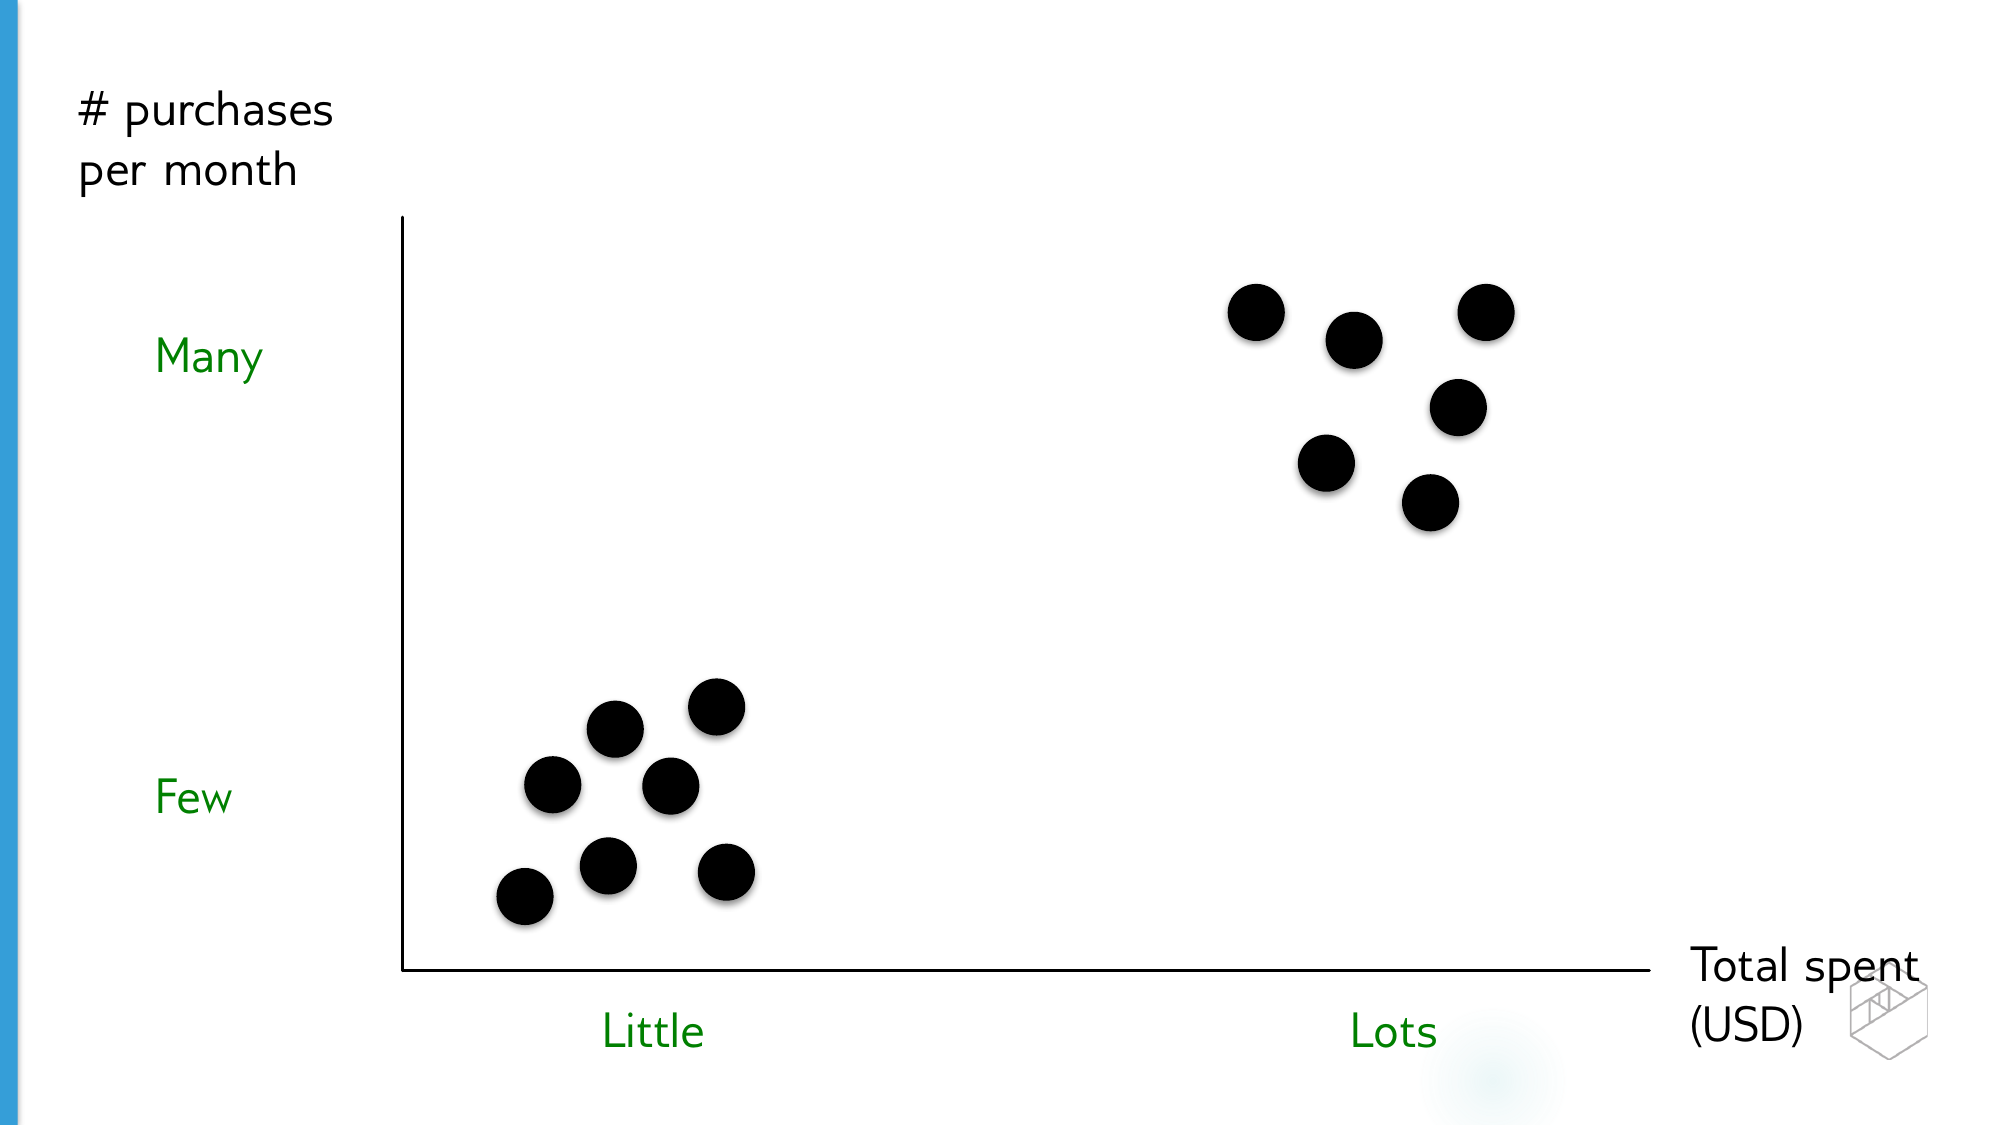

# purchases per month

Many

Few

Total spent
(USD)
Little
Lots